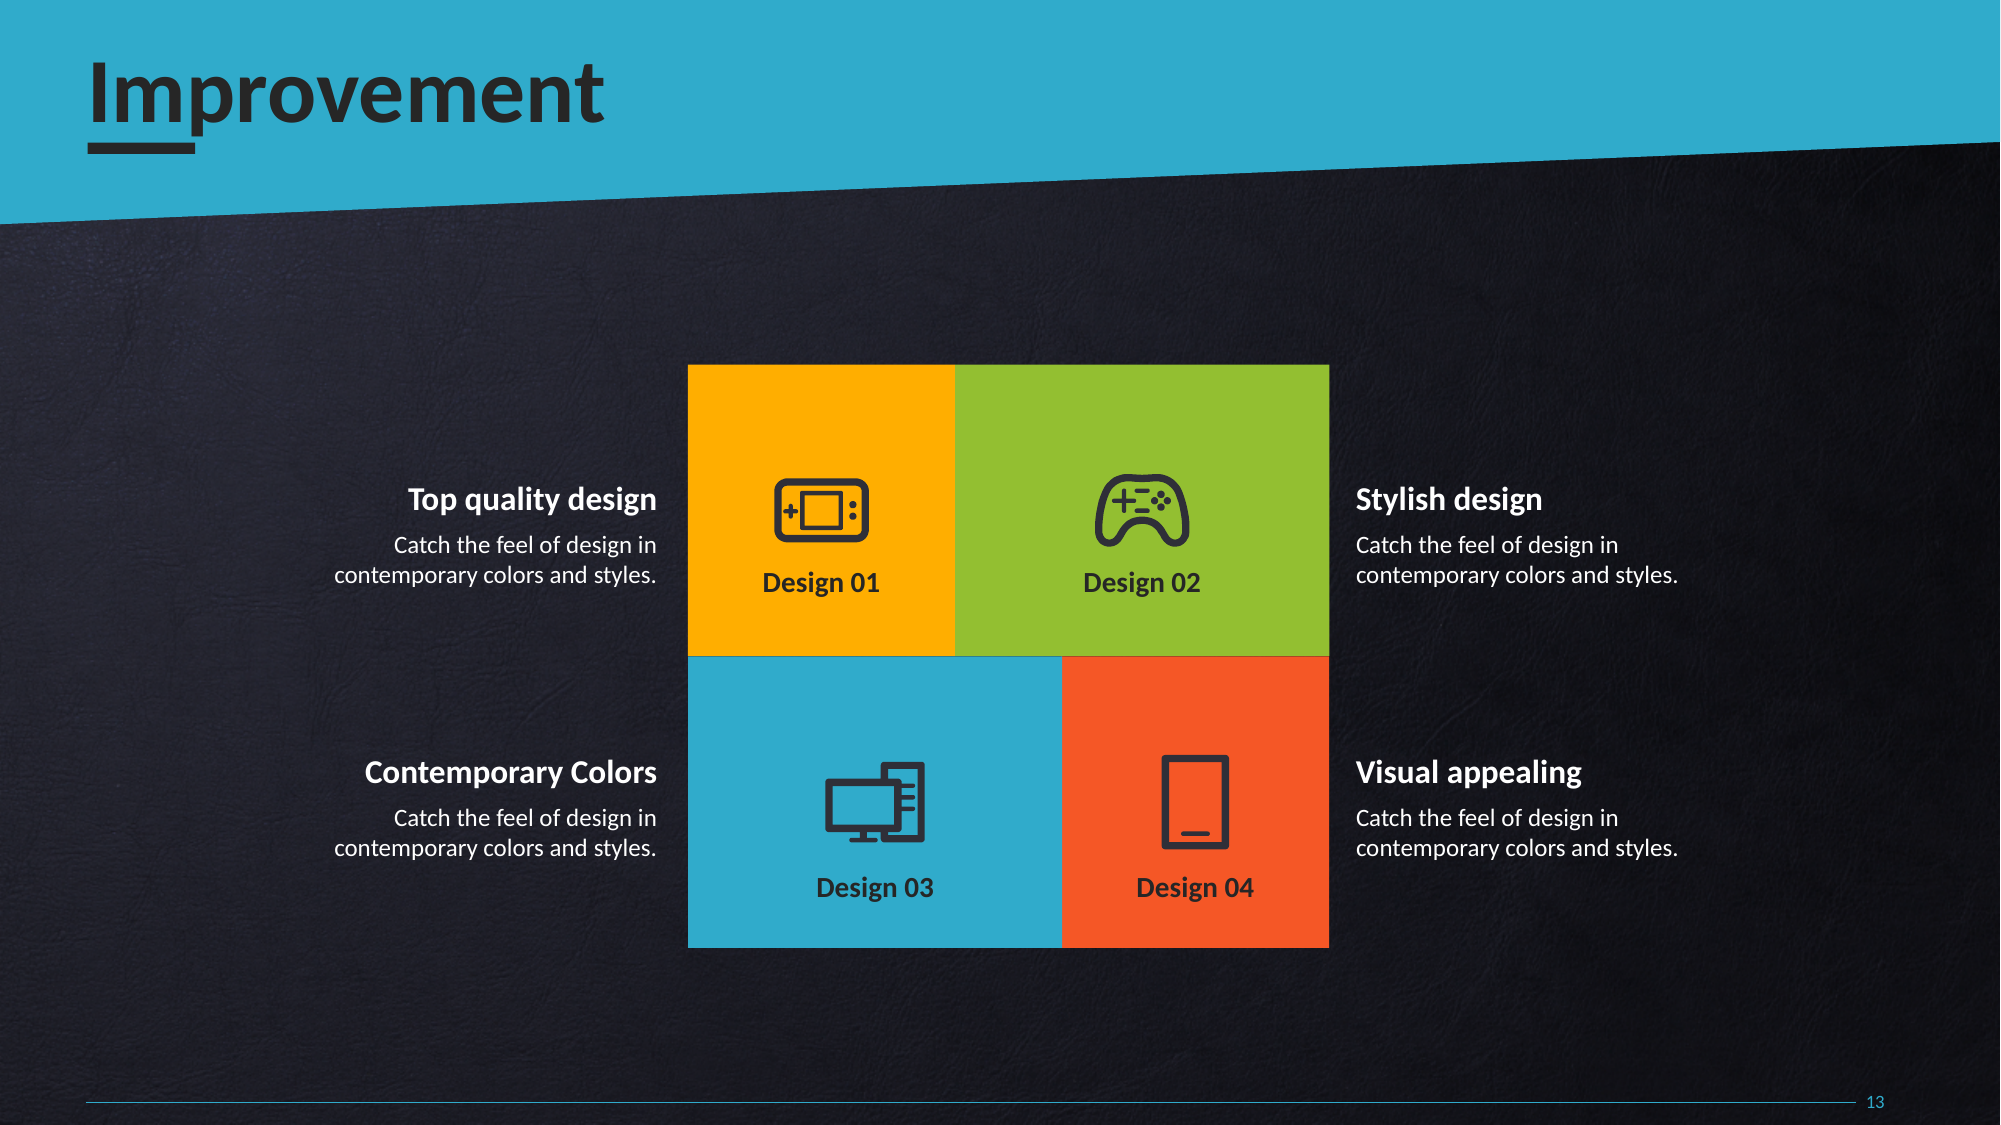

Improvement

Top quality design
Stylish design
Catch the feel of design in contemporary colors and styles.
Catch the feel of design in contemporary colors and styles.
Design 01
Design 02

Contemporary Colors
Visual appealing

Catch the feel of design in contemporary colors and styles.
Catch the feel of design in contemporary colors and styles.
Design 03
Design 04
13